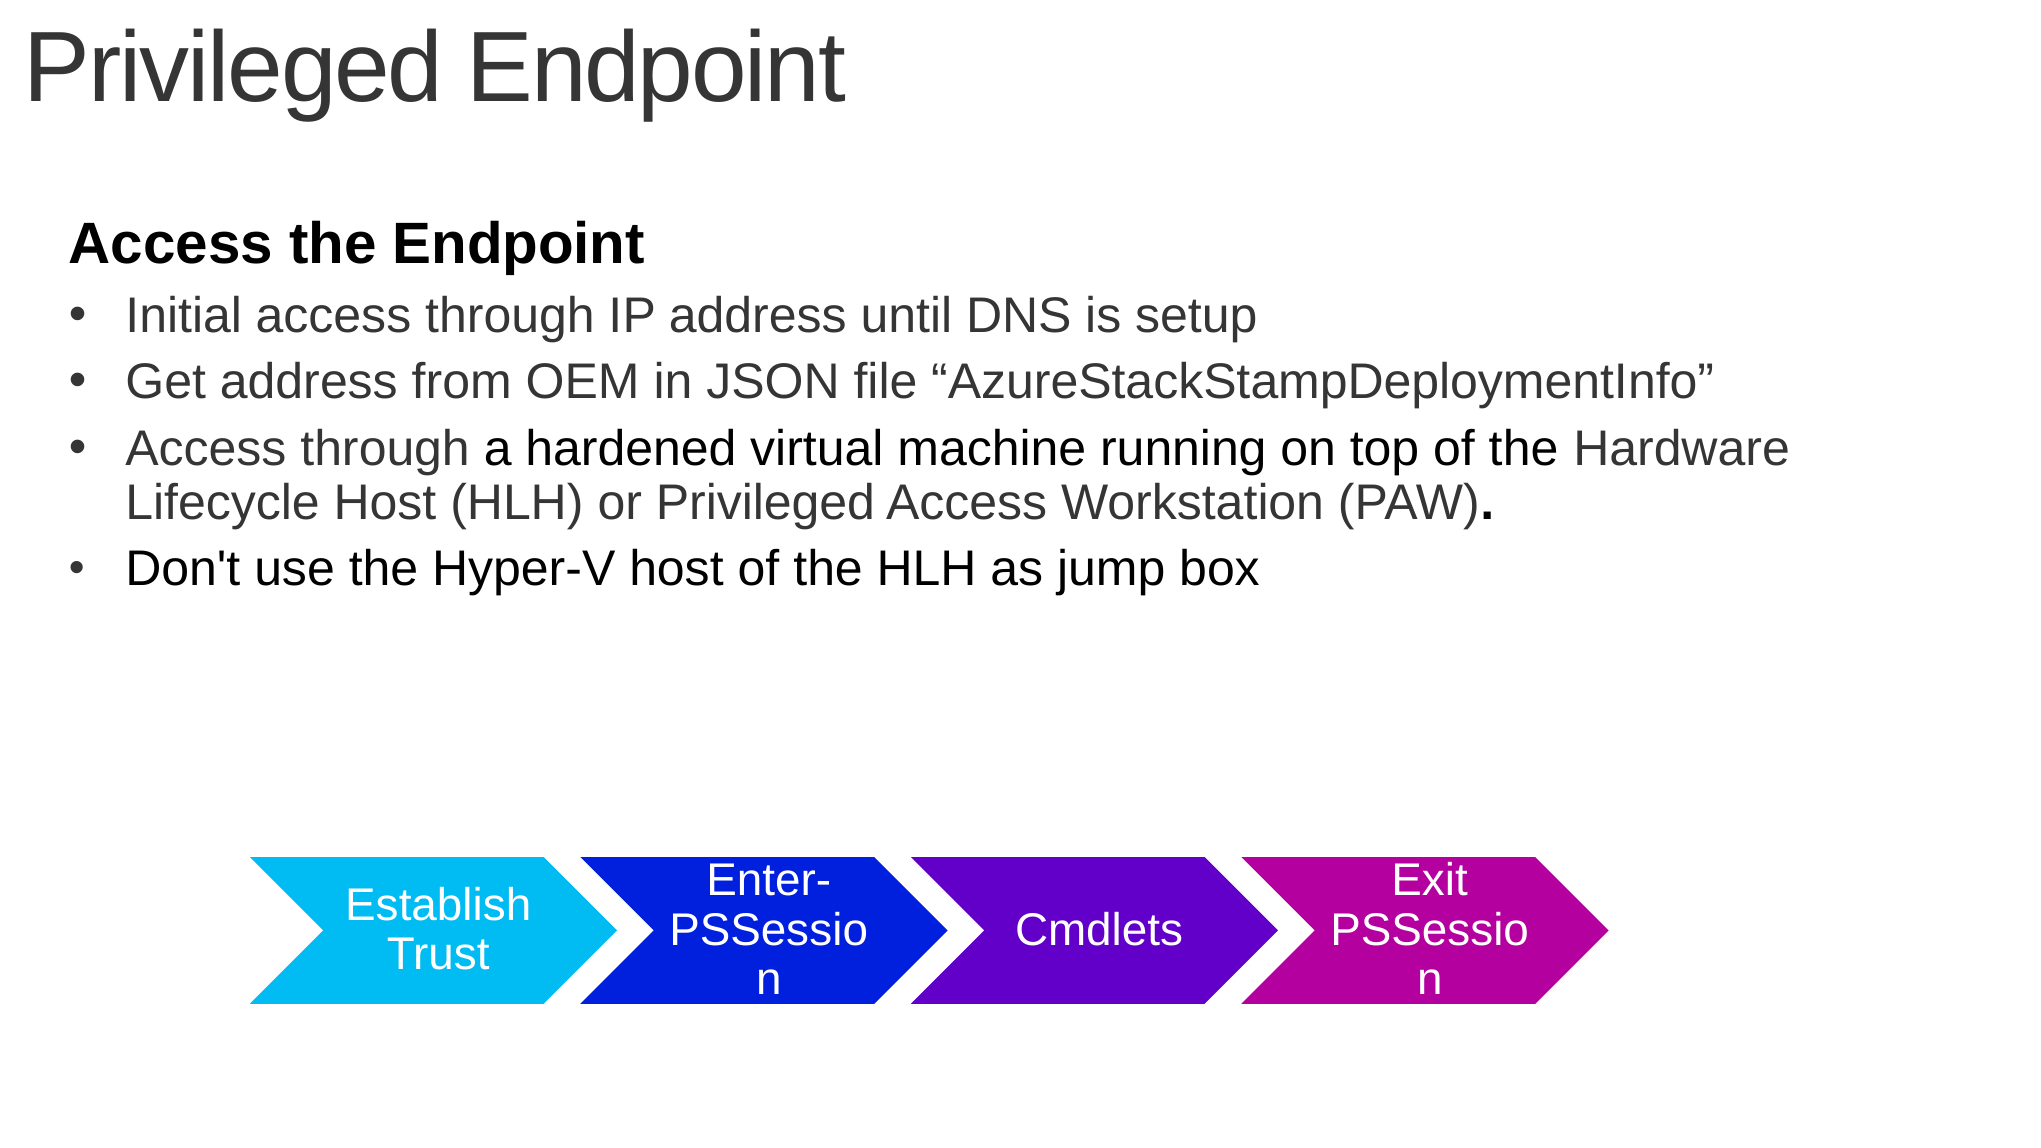

# Privileged Endpoint
Access the Endpoint
Initial access through IP address until DNS is setup
Get address from OEM in JSON file “AzureStackStampDeploymentInfo”
Access through a hardened virtual machine running on top of the Hardware Lifecycle Host (HLH) or Privileged Access Workstation (PAW).
Don't use the Hyper-V host of the HLH as jump box

Establish Trust
Enter-PSSession
Cmdlets
Exit PSSession